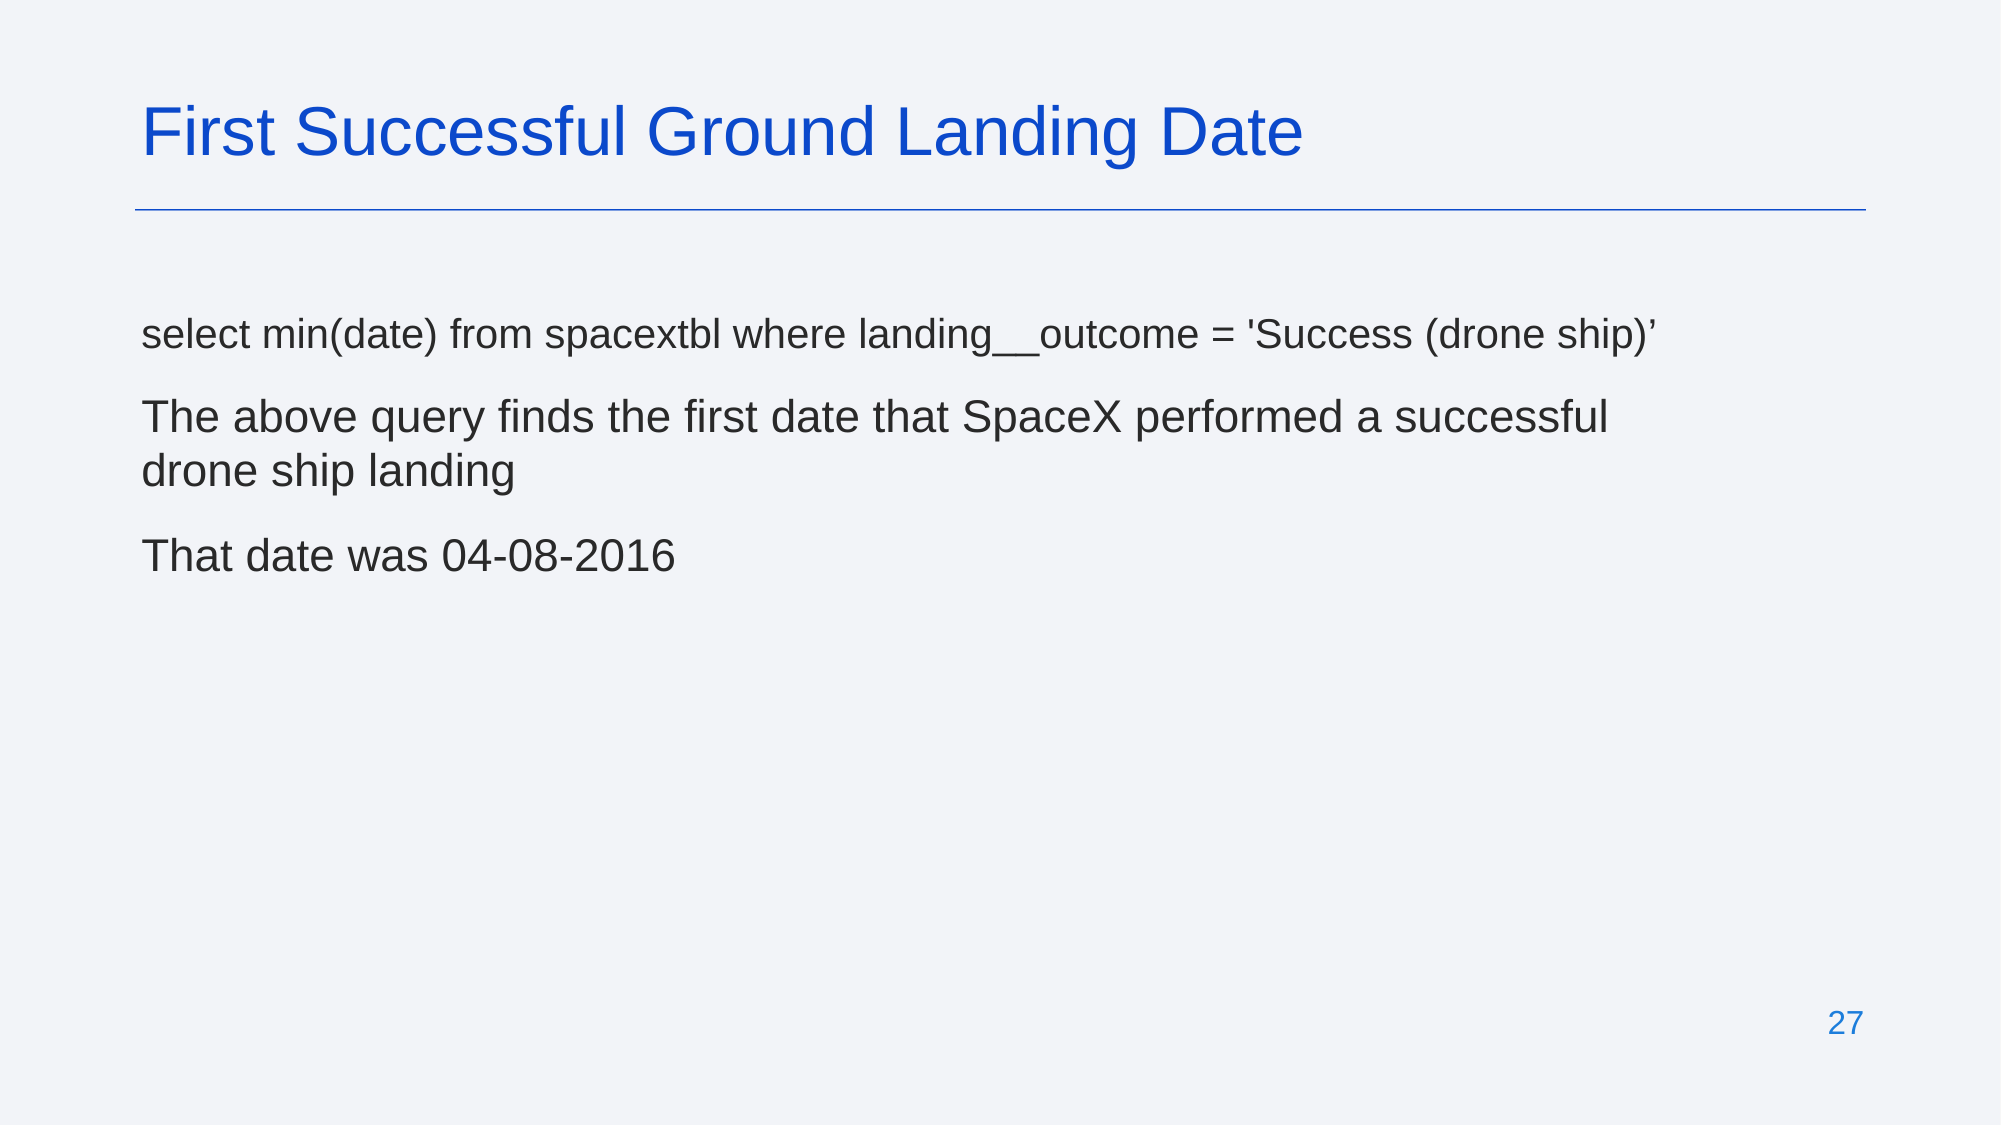

First Successful Ground Landing Date
select min(date) from spacextbl where landing__outcome = 'Success (drone ship)’
The above query finds the first date that SpaceX performed a successful drone ship landing
That date was 04-08-2016
27